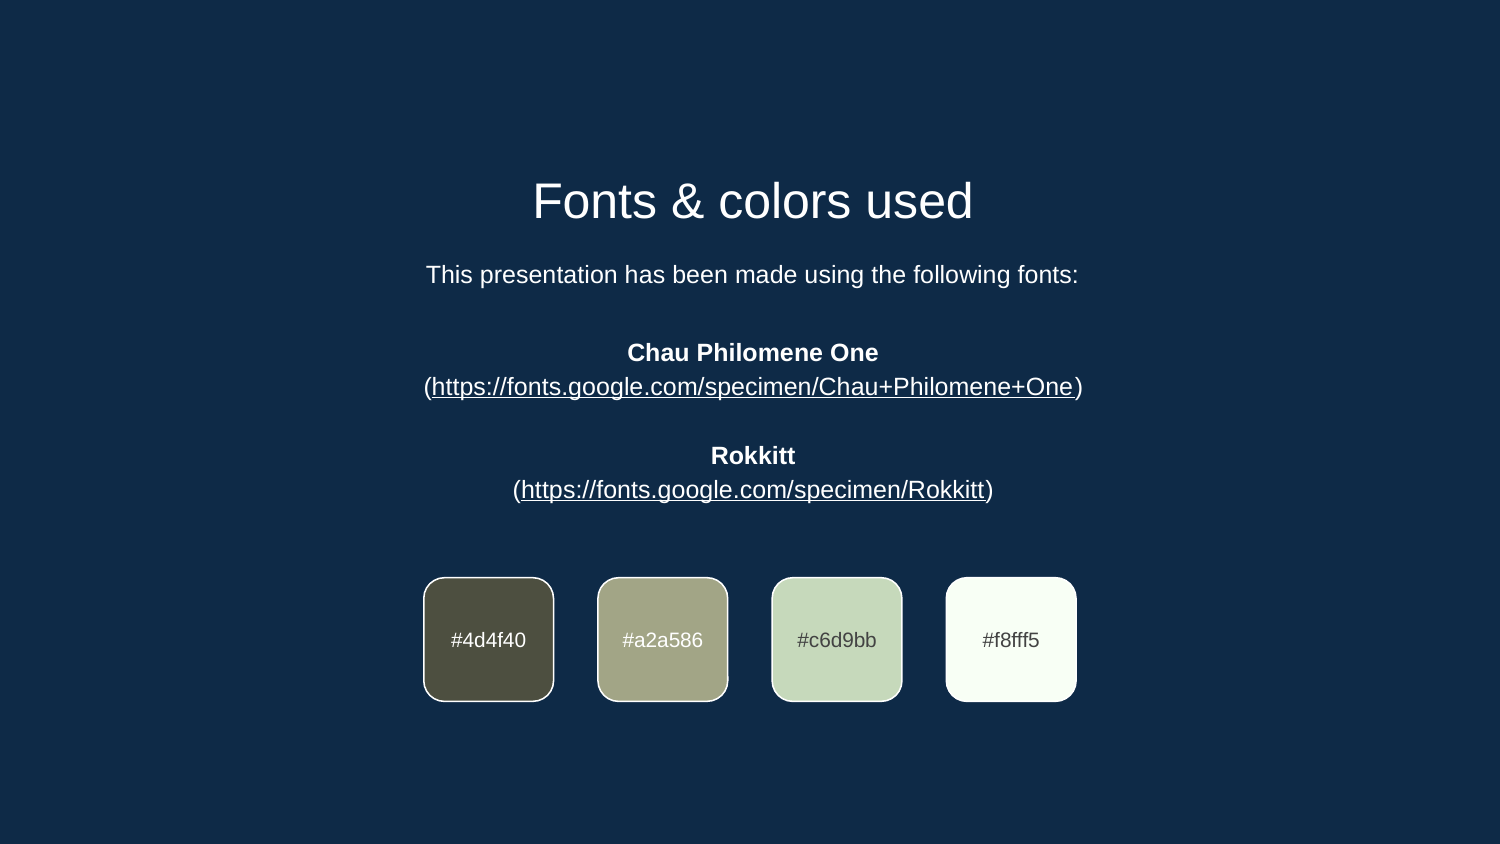

Fonts & colors used
This presentation has been made using the following fonts:

Chau Philomene One
(https://fonts.google.com/specimen/Chau+Philomene+One)

Rokkitt
(https://fonts.google.com/specimen/Rokkitt)

#f8fff5
#4d4f40
#a2a586
#c6d9bb